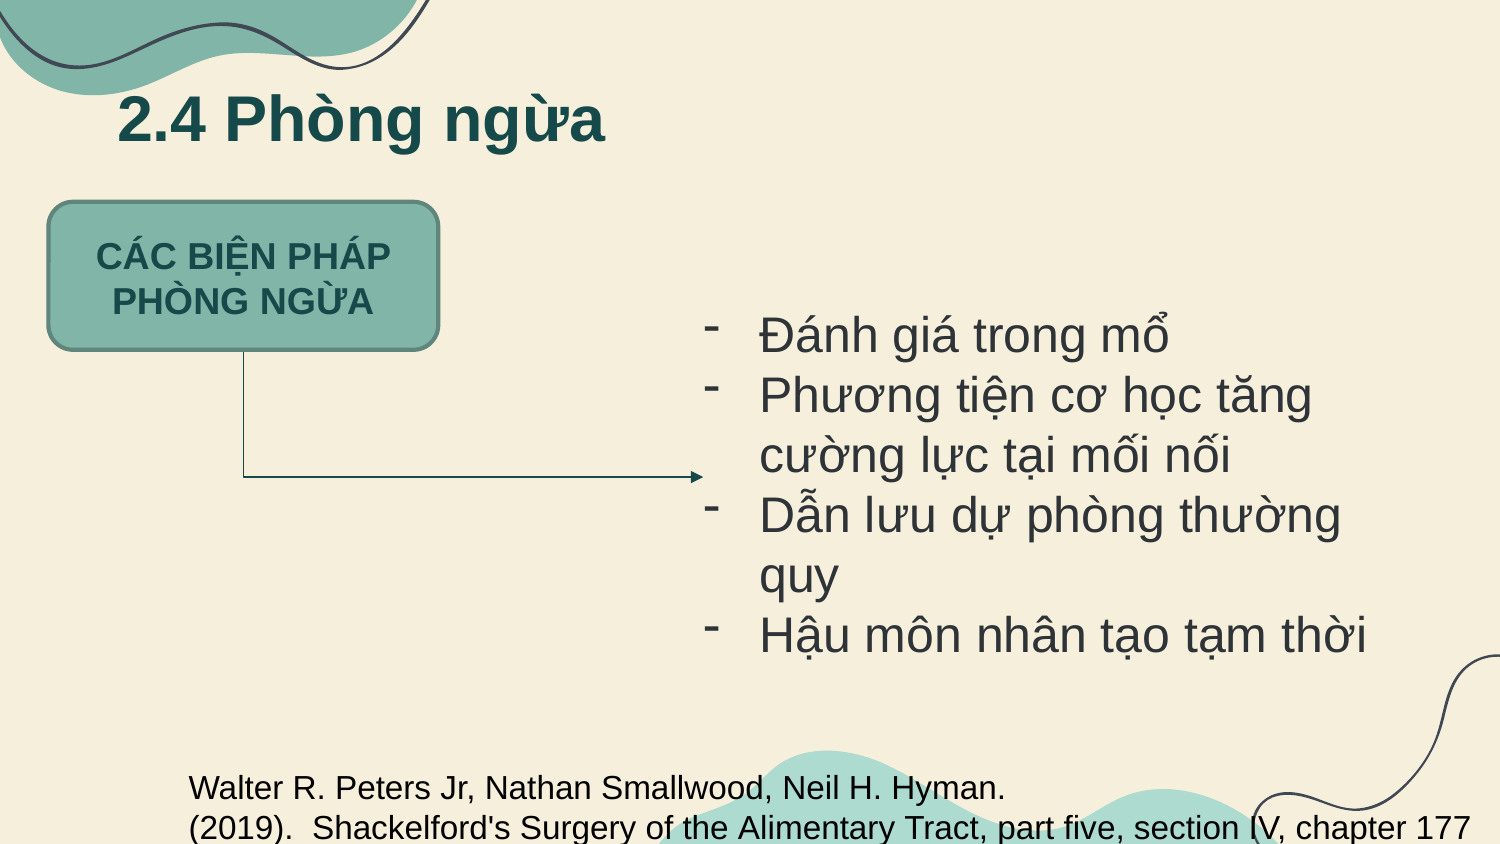

2.4 Phòng ngừa

CÁC BIỆN PHÁP PHÒNG NGỪA
Đánh giá trong mổ
Phương tiện cơ học tăng cường lực tại mối nối
Dẫn lưu dự phòng thường quy
Hậu môn nhân tạo tạm thời

Walter R. Peters Jr, Nathan Smallwood, Neil H. Hyman. (2019).  Shackelford's Surgery of the Alimentary Tract, part five, section IV, chapter 177